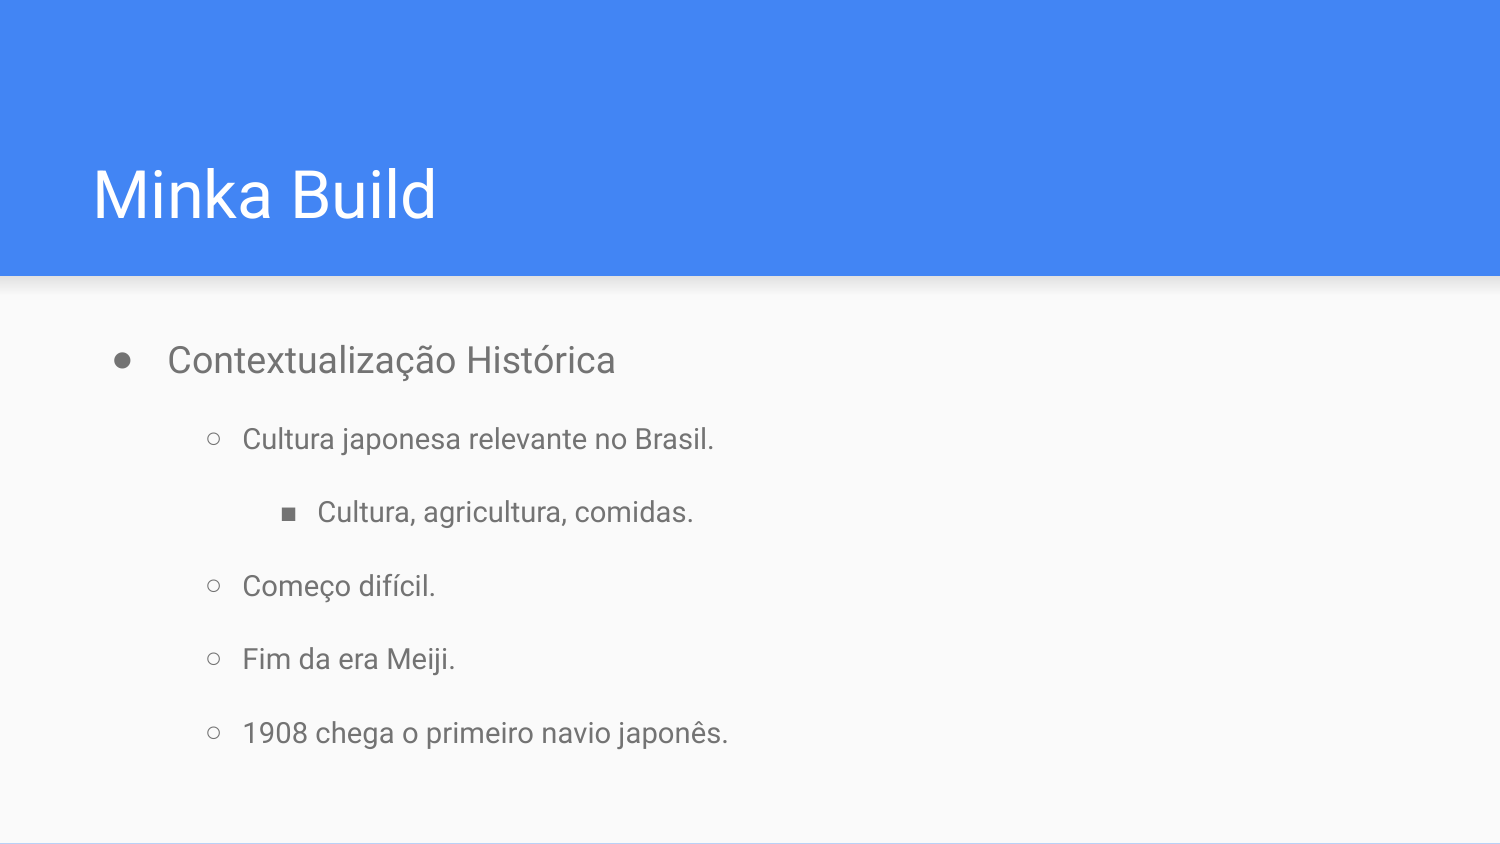

# Minka Build
Contextualização Histórica
Cultura japonesa relevante no Brasil.
Cultura, agricultura, comidas.
Começo difícil.
Fim da era Meiji.
1908 chega o primeiro navio japonês.